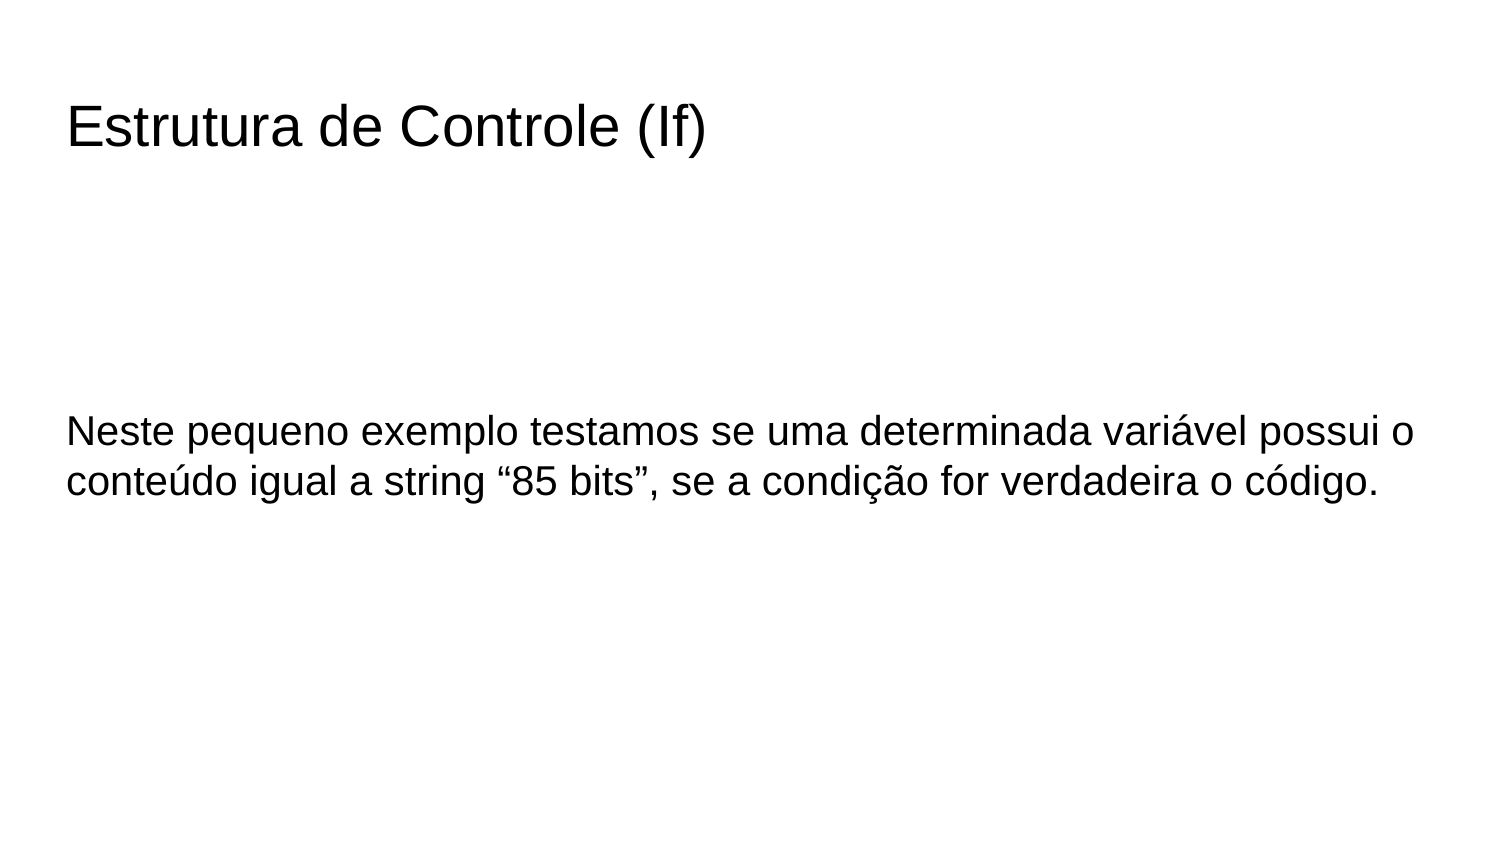

# Estrutura de Controle (If)

Neste pequeno exemplo testamos se uma determinada variável possui o conteúdo igual a string “85 bits”, se a condição for verdadeira o código.